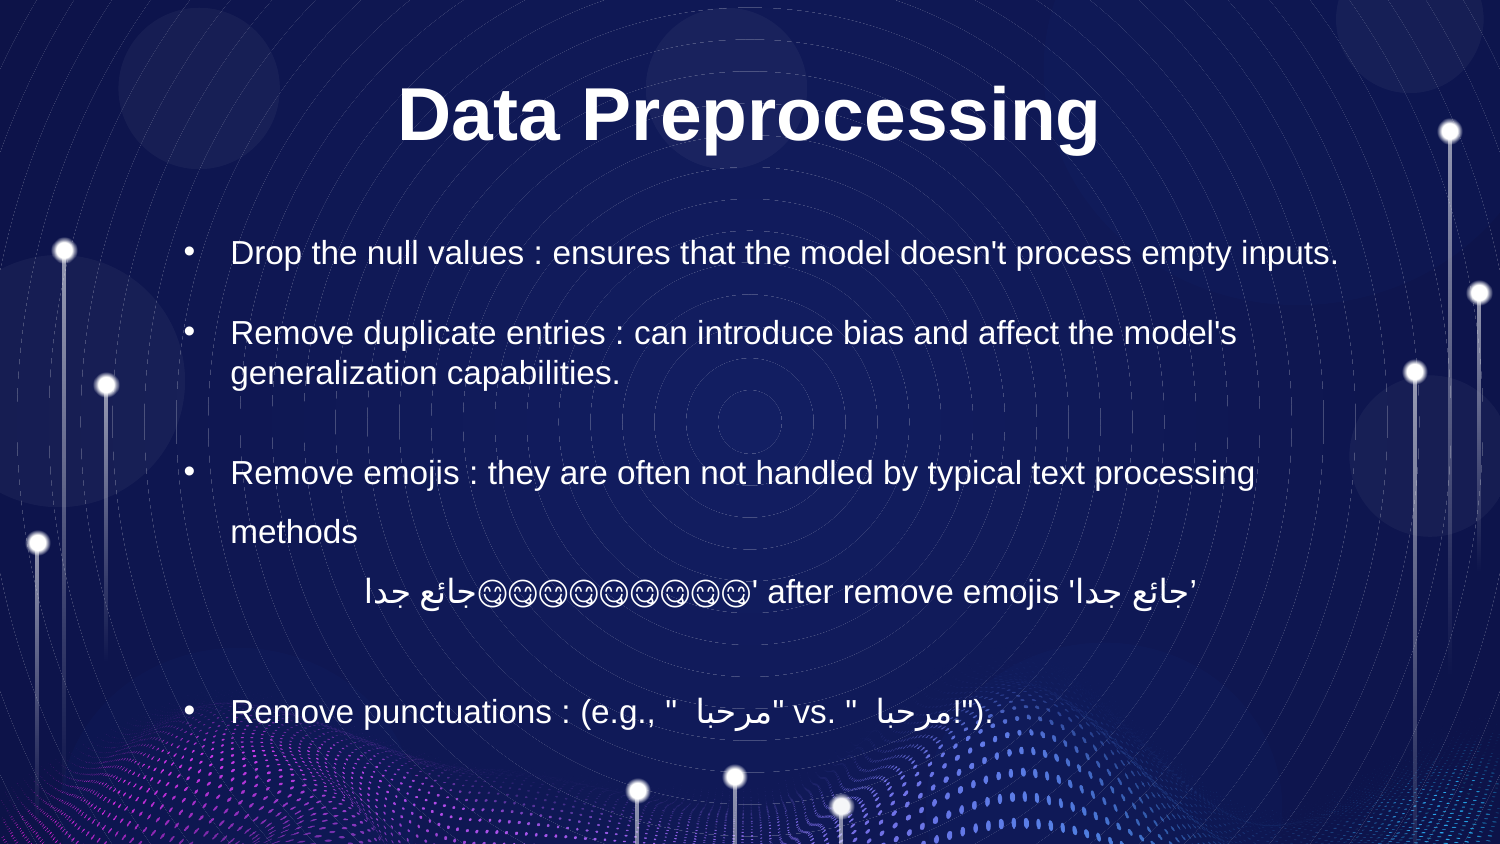

# Data Preprocessing
Drop the null values : ensures that the model doesn't process empty inputs.

Remove duplicate entries : can introduce bias and affect the model's generalization capabilities.

Remove emojis : they are often not handled by typical text processing methods
جائع جدا😋😋😋😋😋😋😋😋😋' after remove emojis 'جائع جدا’

Remove punctuations : (e.g., "  مرحبا" vs. "  مرحبا!").